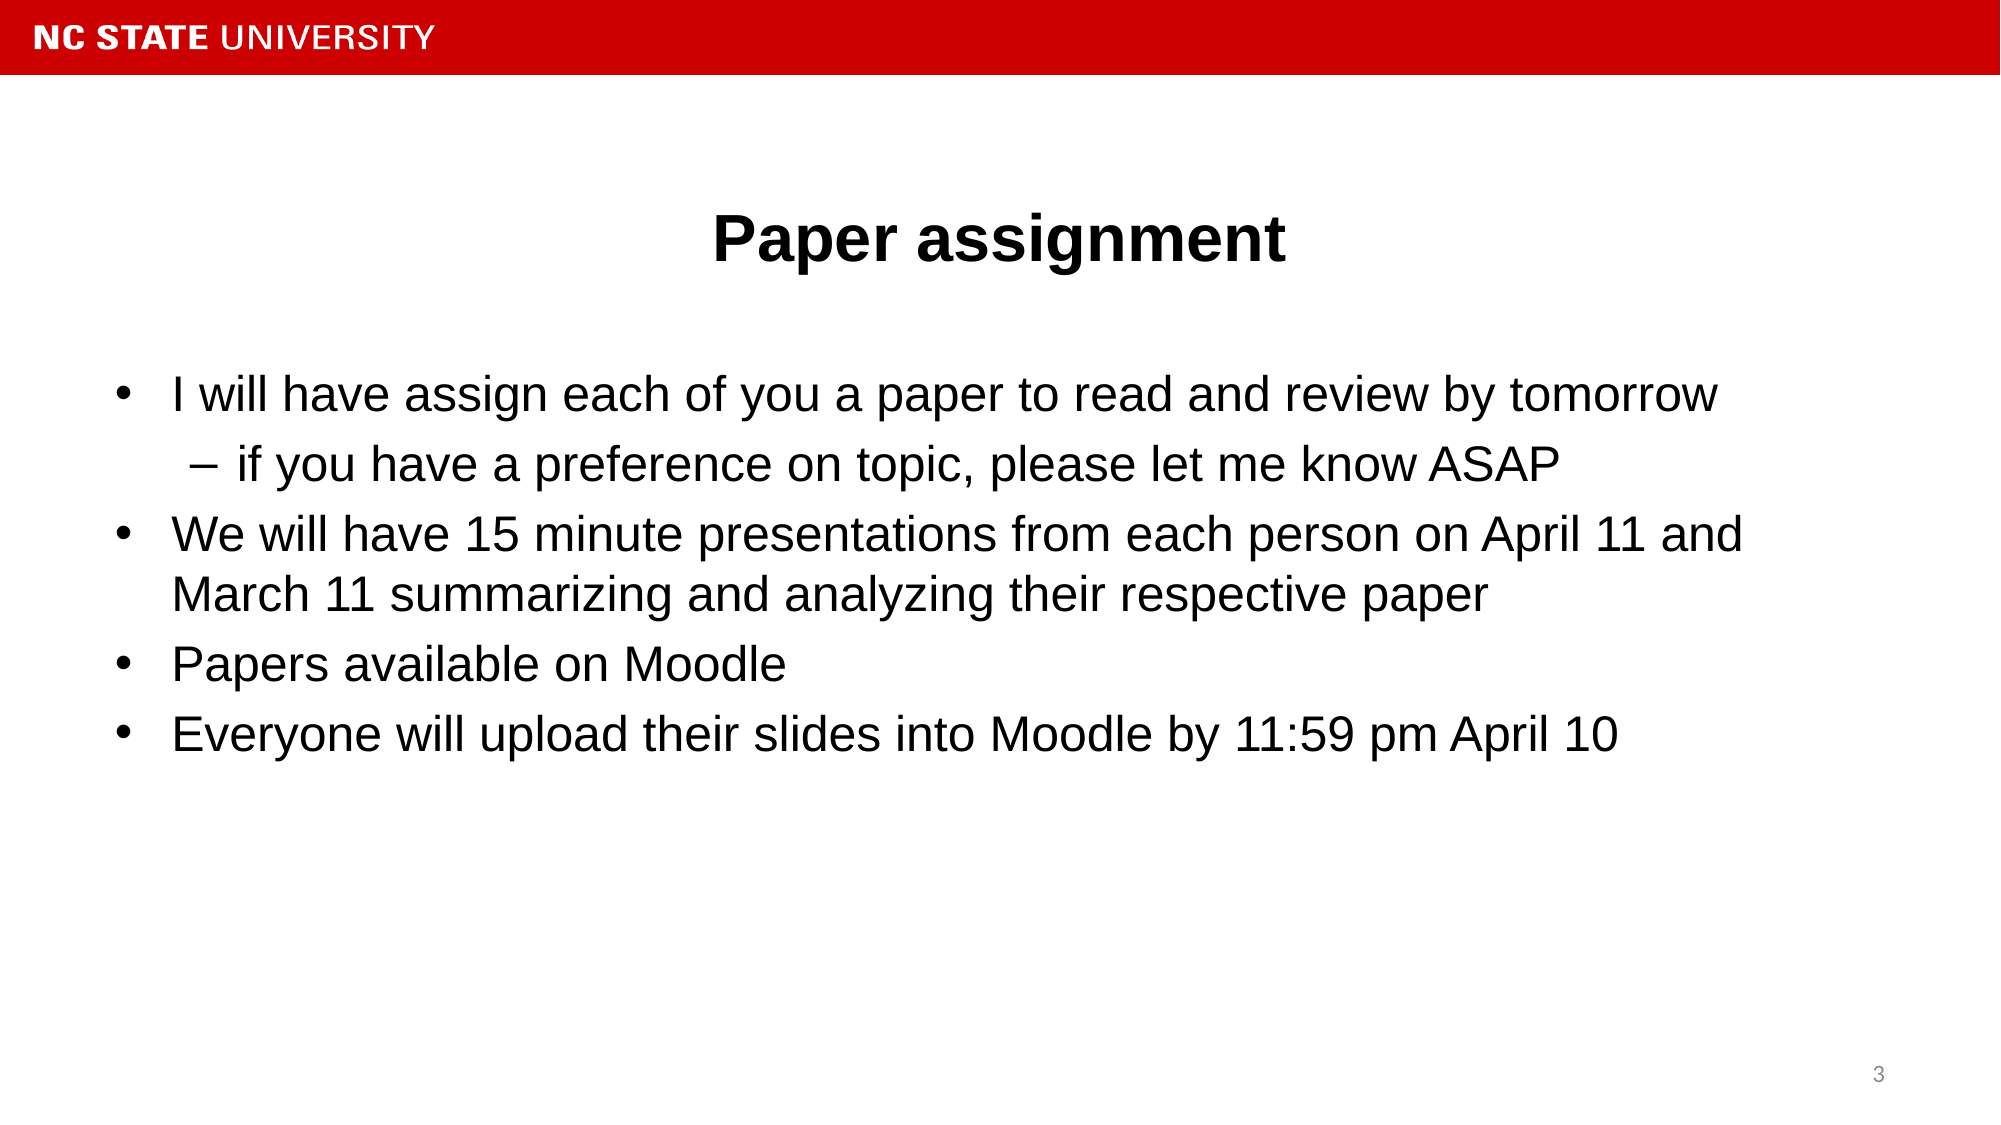

# Paper assignment
I will have assign each of you a paper to read and review by tomorrow
if you have a preference on topic, please let me know ASAP
We will have 15 minute presentations from each person on April 11 and March 11 summarizing and analyzing their respective paper
Papers available on Moodle
Everyone will upload their slides into Moodle by 11:59 pm April 10
3